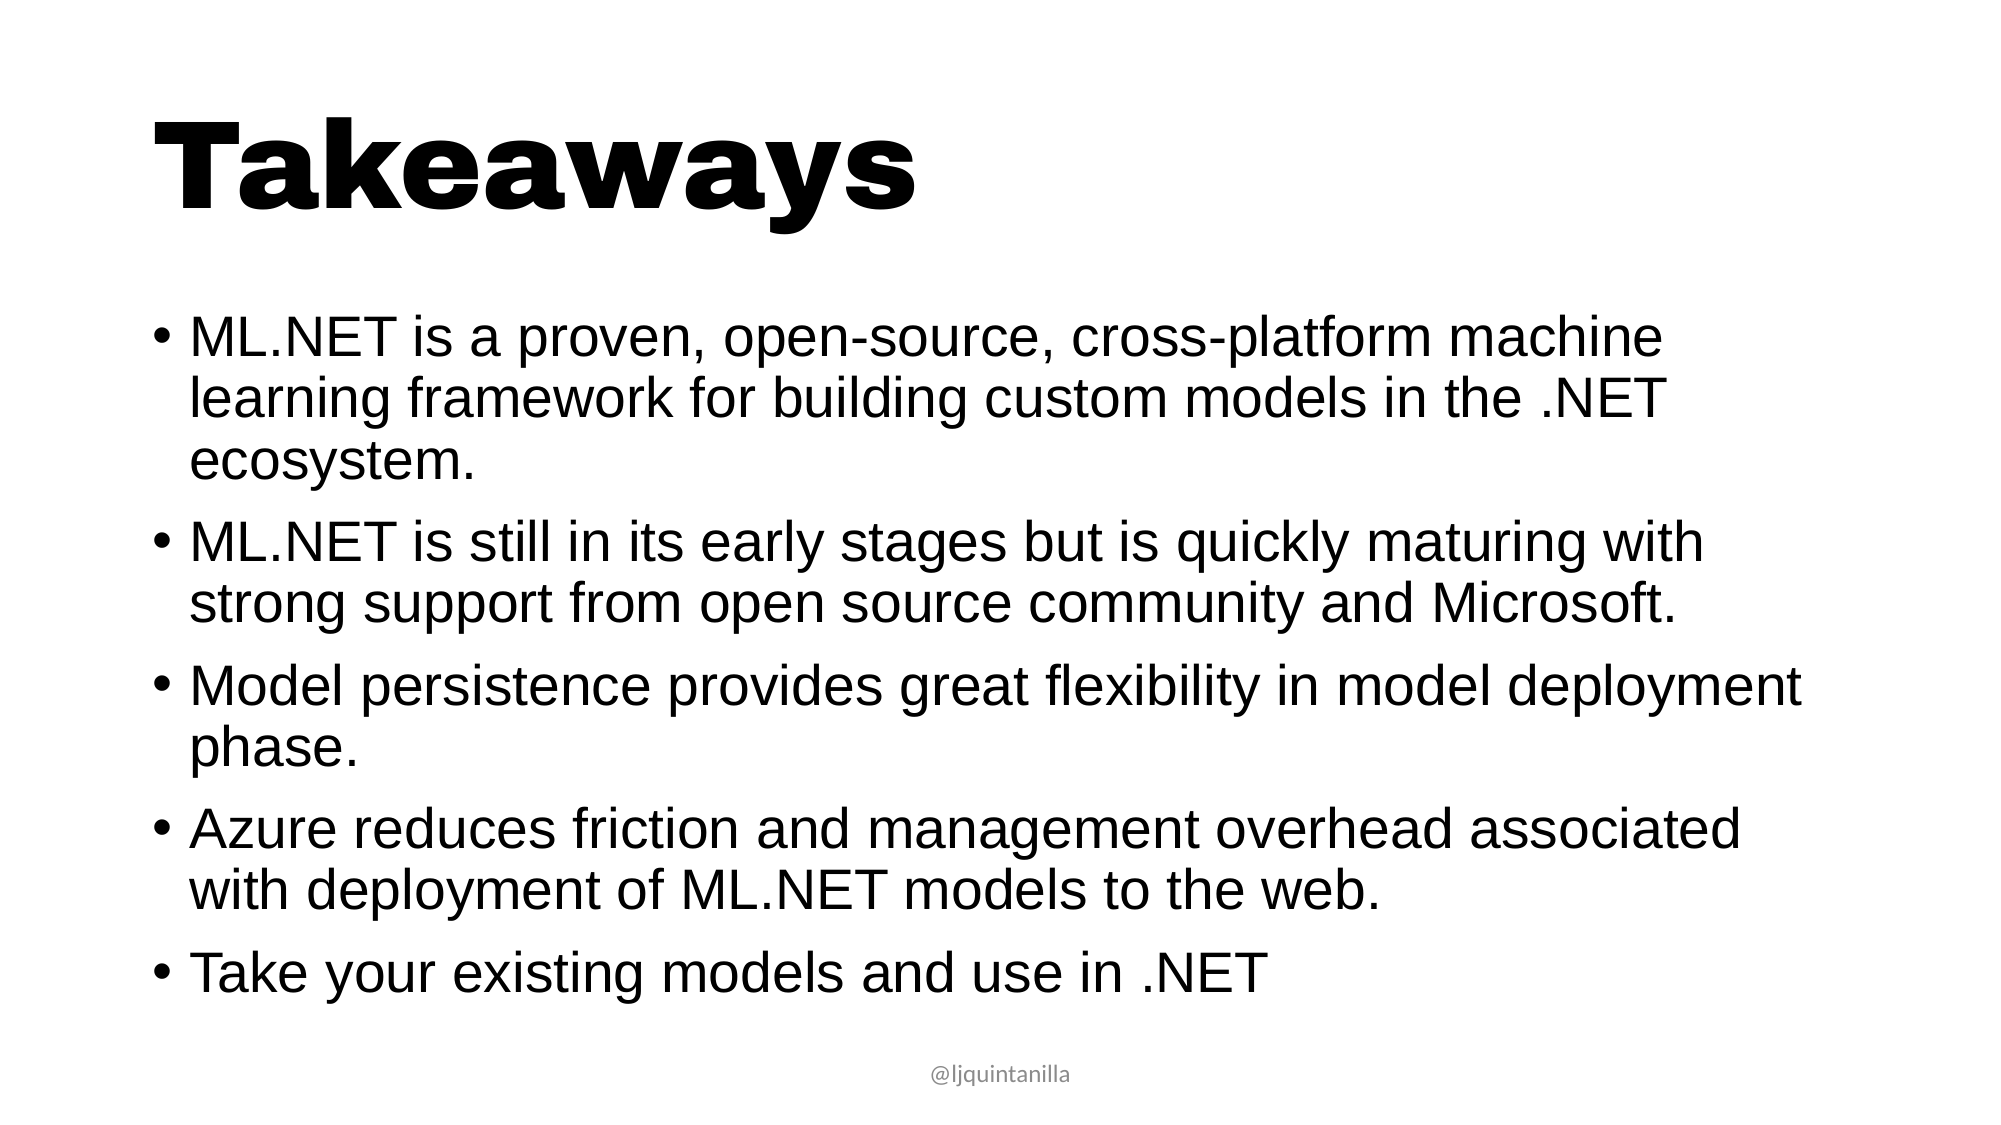

# Takeaways
ML.NET is a proven, open-source, cross-platform machine learning framework for building custom models in the .NET ecosystem.
ML.NET is still in its early stages but is quickly maturing with strong support from open source community and Microsoft.
Model persistence provides great flexibility in model deployment phase.
Azure reduces friction and management overhead associated with deployment of ML.NET models to the web.
Take your existing models and use in .NET
@ljquintanilla